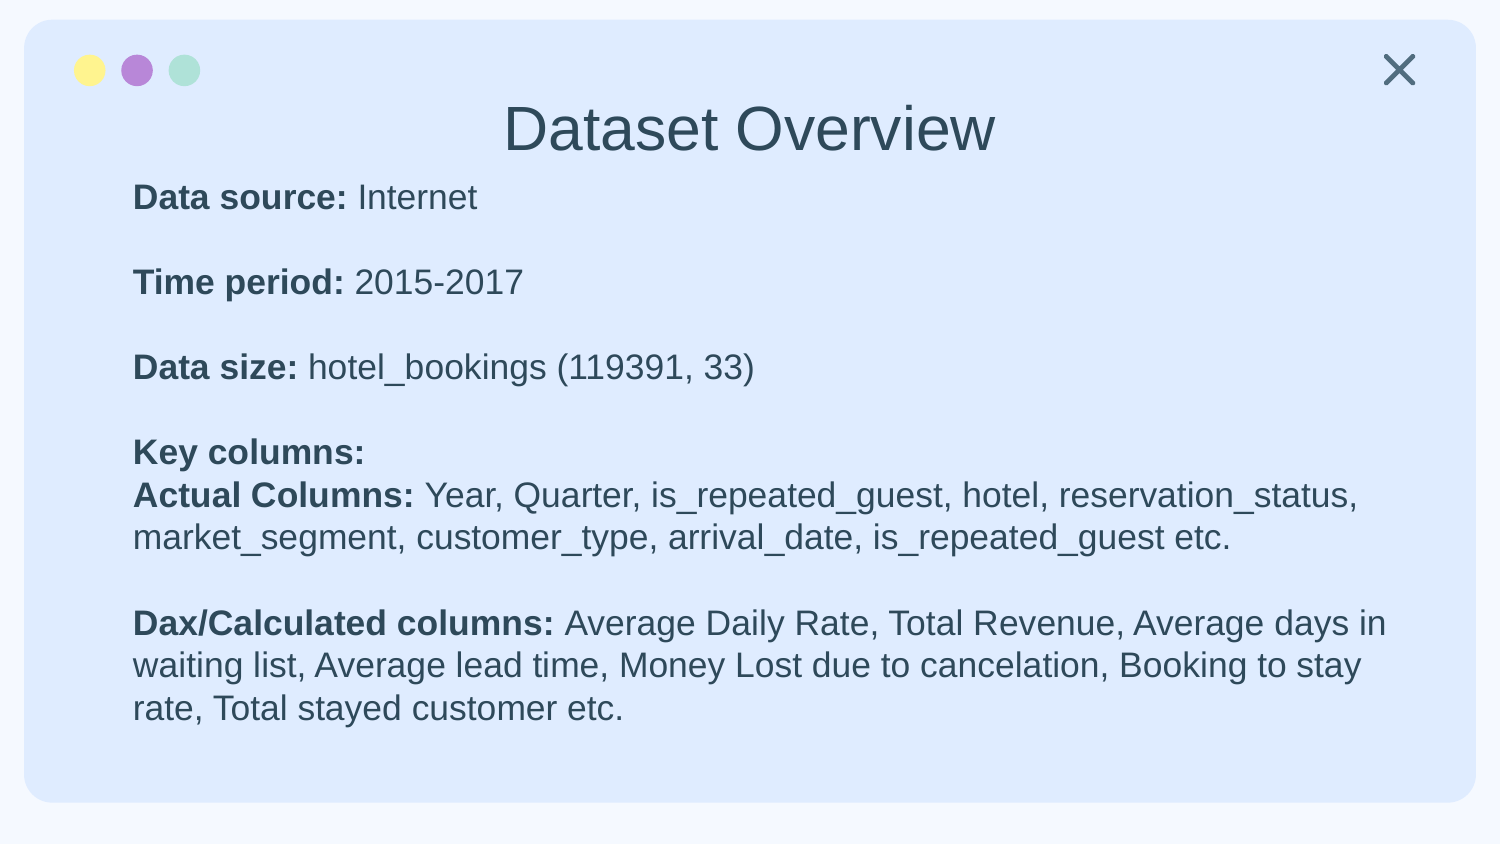

# Dataset Overview
Data source: Internet
Time period: 2015-2017

Data size: hotel_bookings (119391, 33)

Key columns:
Actual Columns: Year, Quarter, is_repeated_guest, hotel, reservation_status, market_segment, customer_type, arrival_date, is_repeated_guest etc.

Dax/Calculated columns: Average Daily Rate, Total Revenue, Average days in waiting list, Average lead time, Money Lost due to cancelation, Booking to stay rate, Total stayed customer etc.